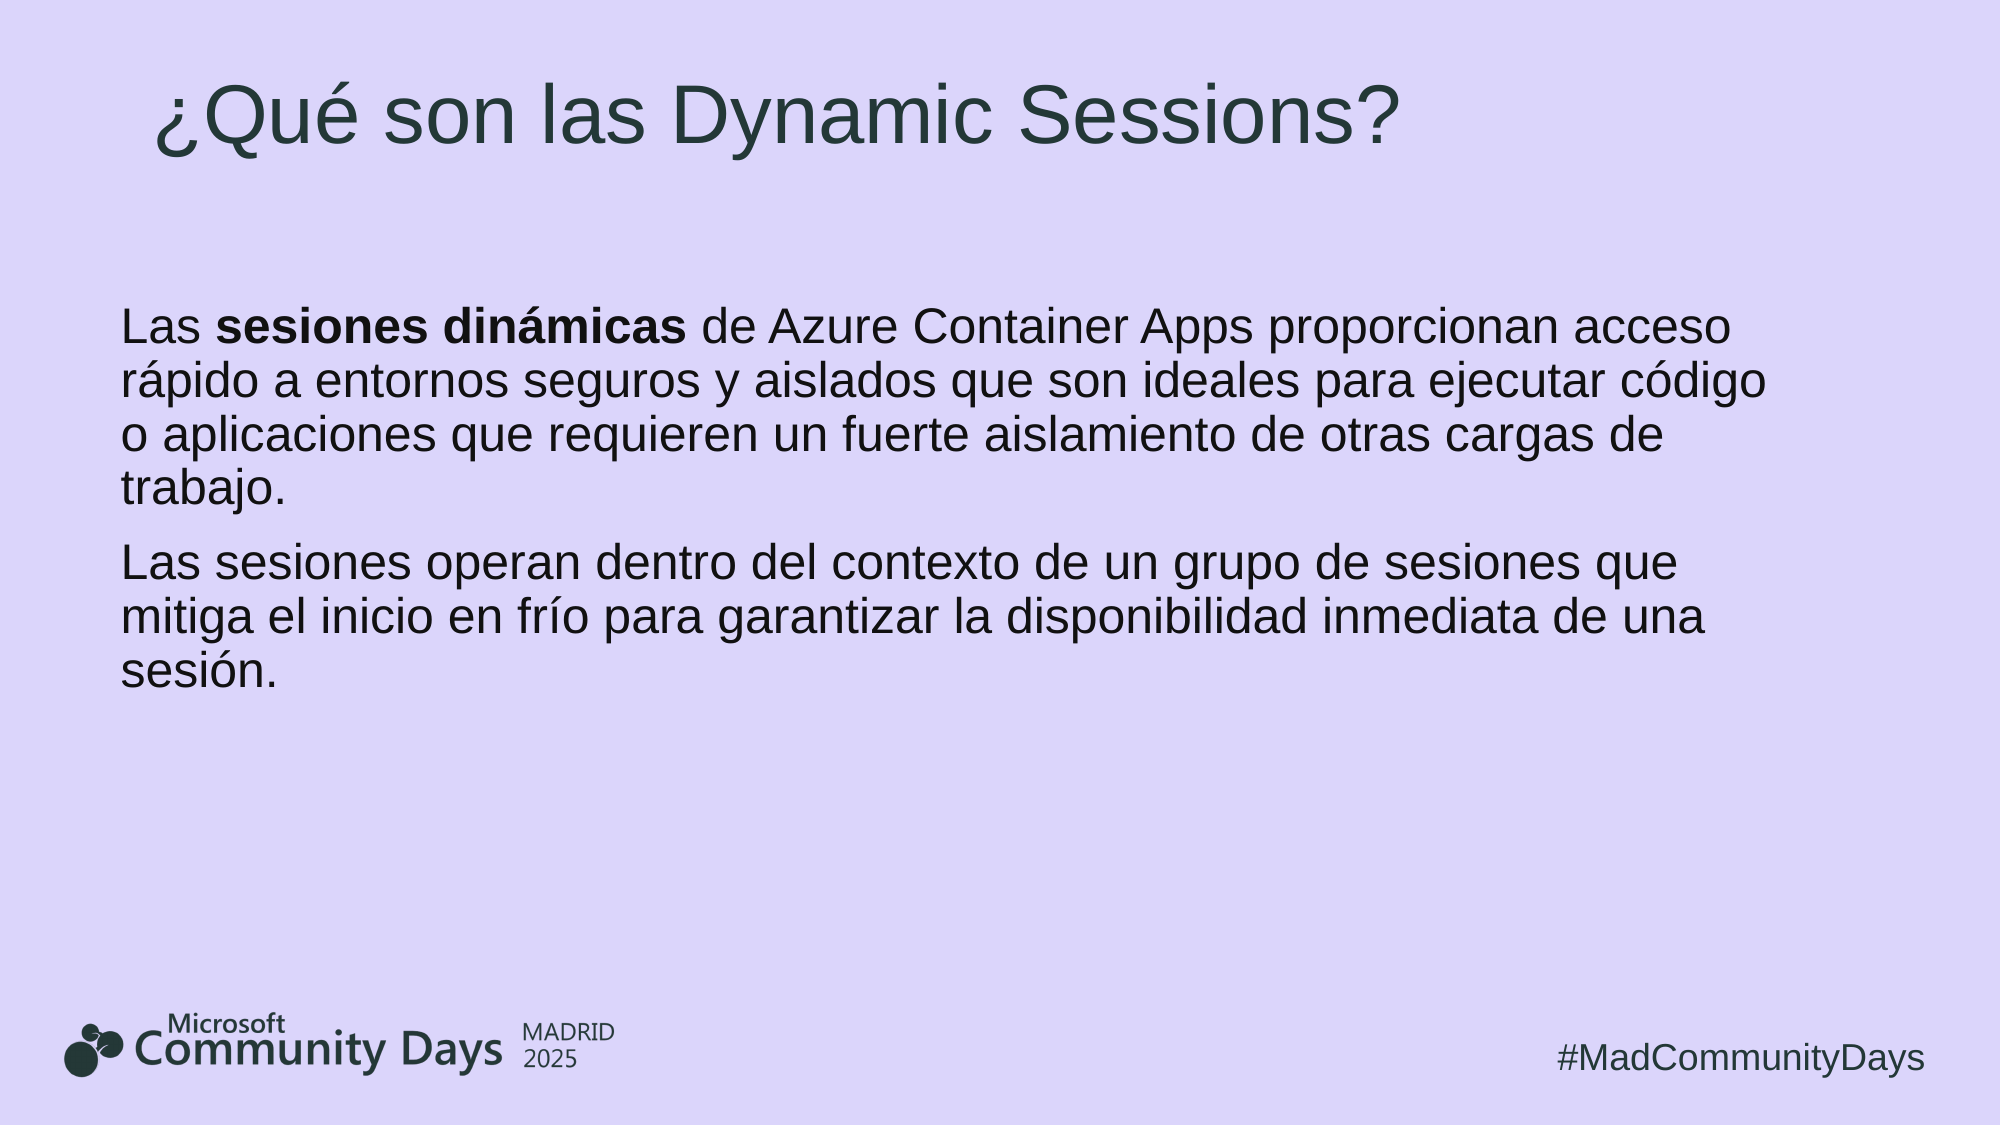

# ¿Qué son las Dynamic Sessions?
Las sesiones dinámicas de Azure Container Apps proporcionan acceso rápido a entornos seguros y aislados que son ideales para ejecutar código o aplicaciones que requieren un fuerte aislamiento de otras cargas de trabajo.
Las sesiones operan dentro del contexto de un grupo de sesiones que mitiga el inicio en frío para garantizar la disponibilidad inmediata de una sesión.